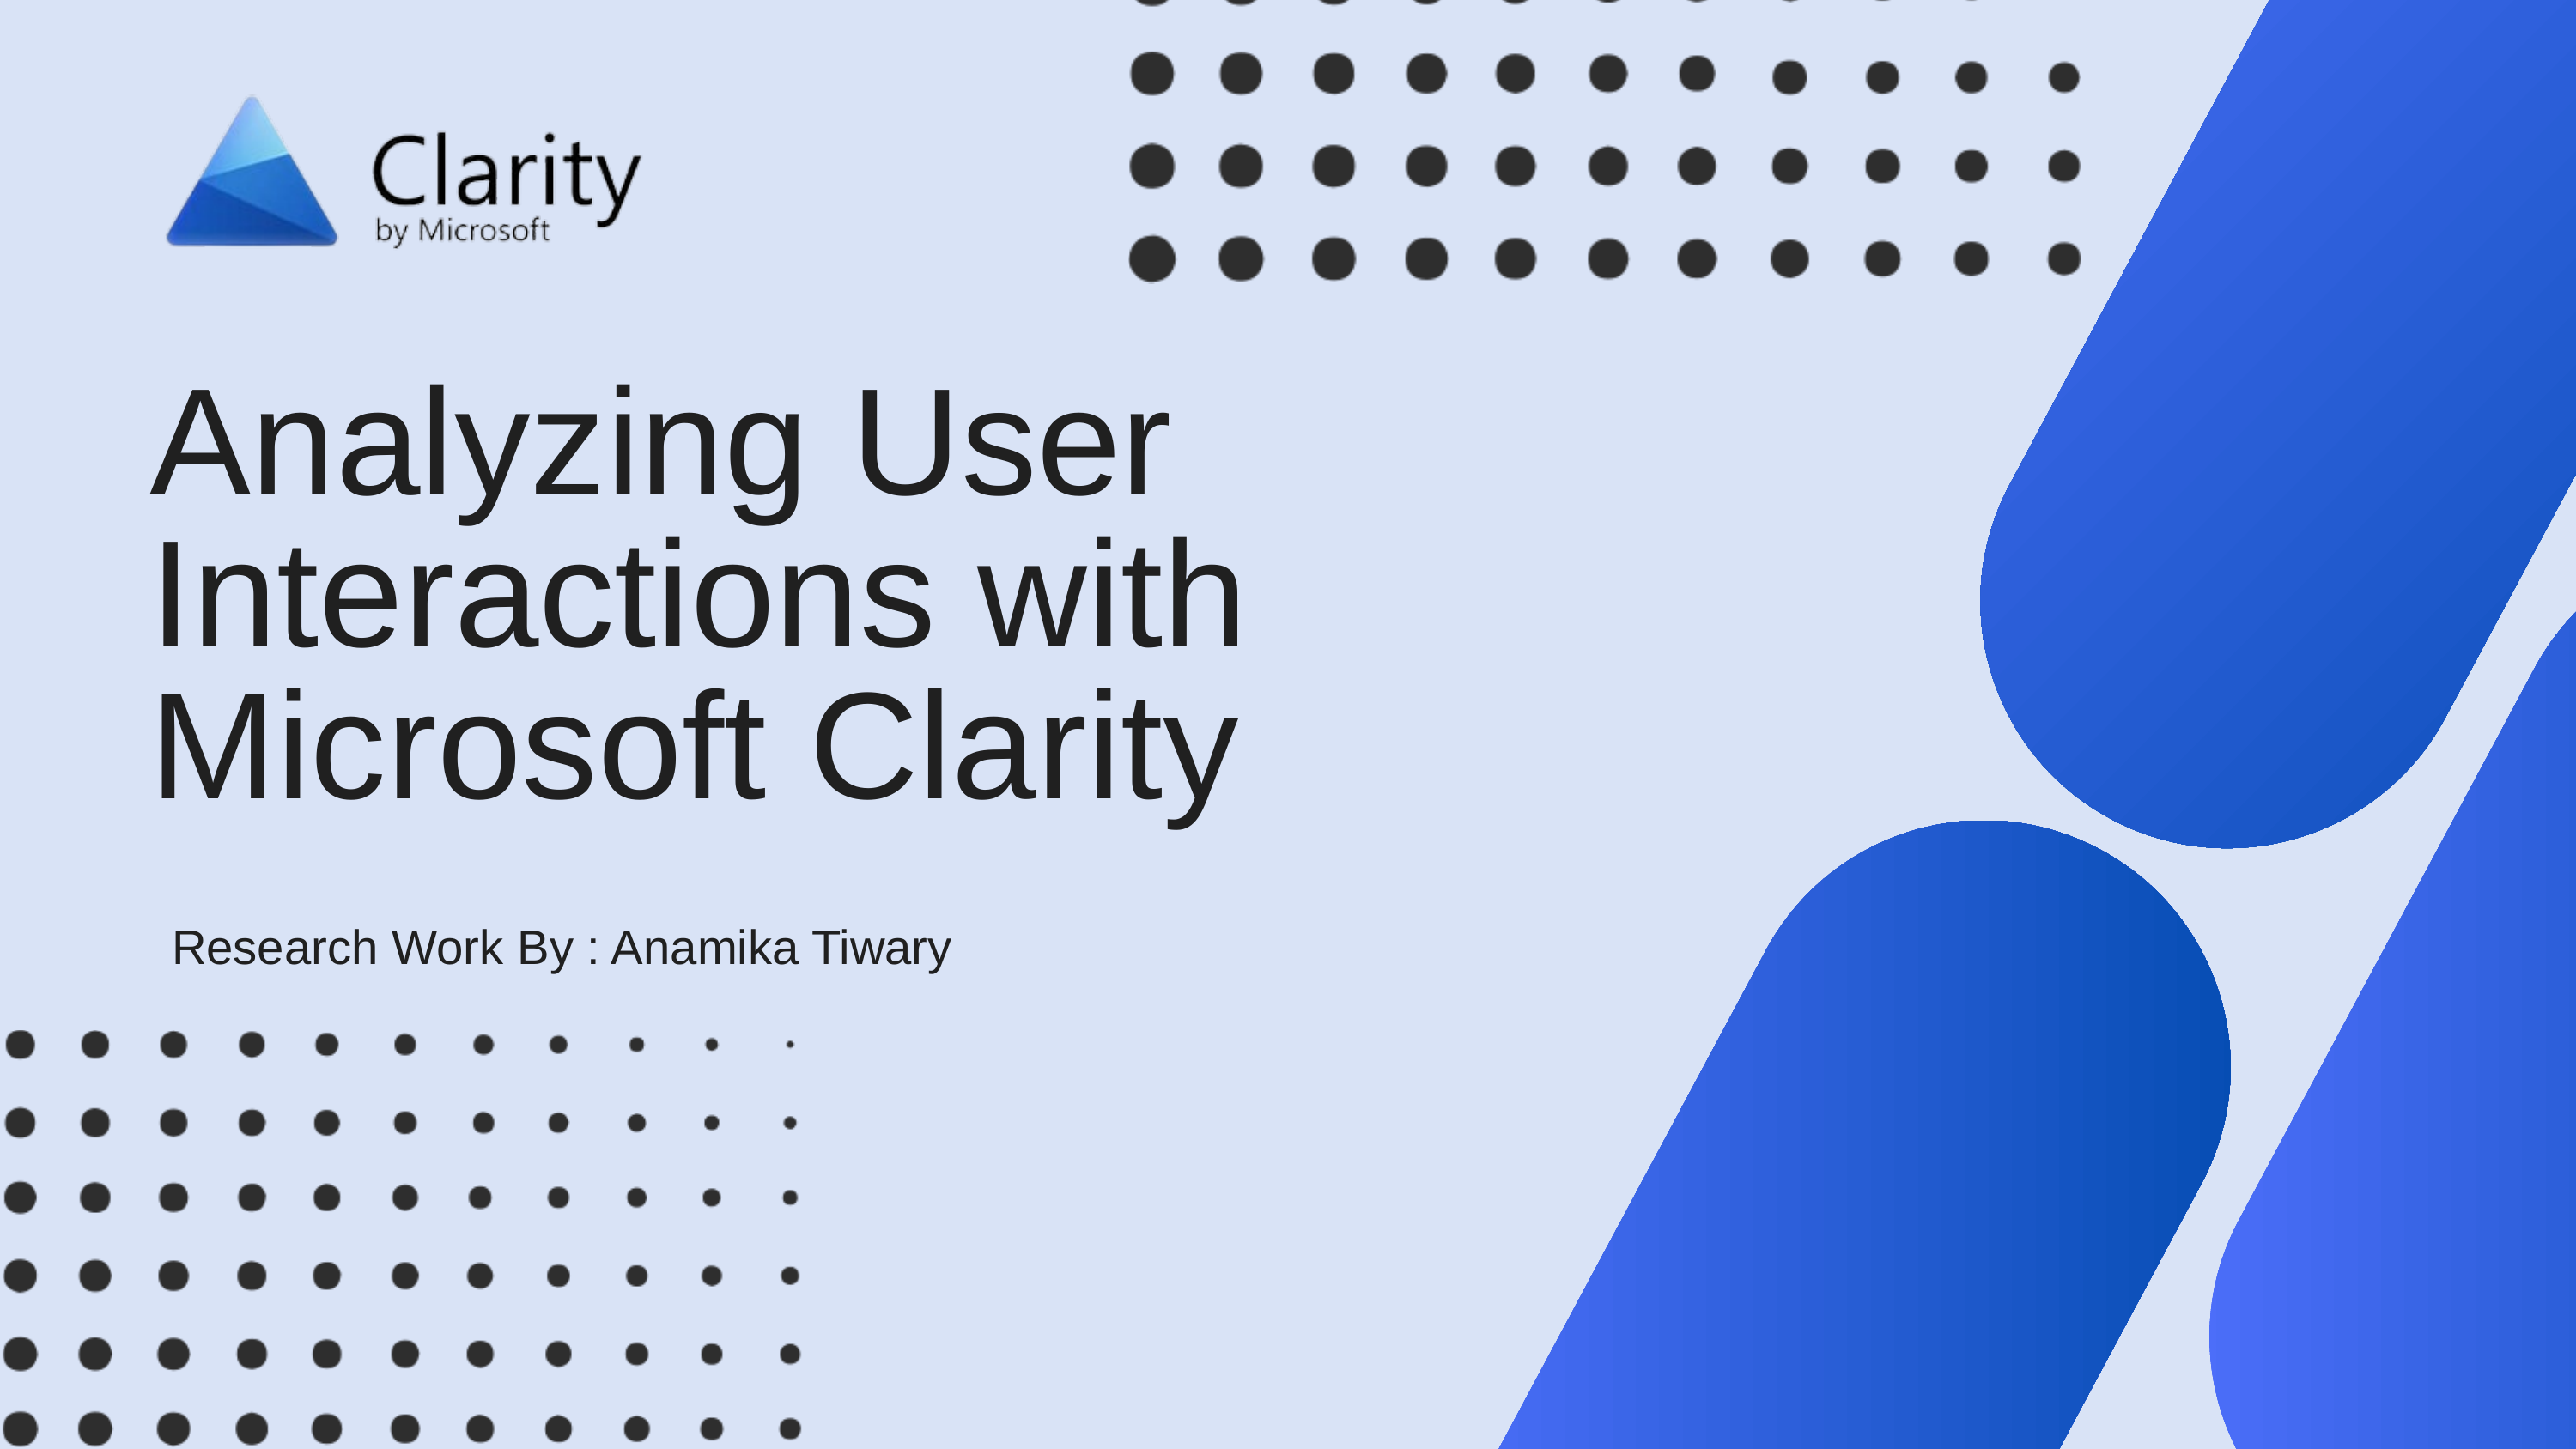

Analyzing User Interactions with Microsoft Clarity

Research Work By : Anamika Tiwary